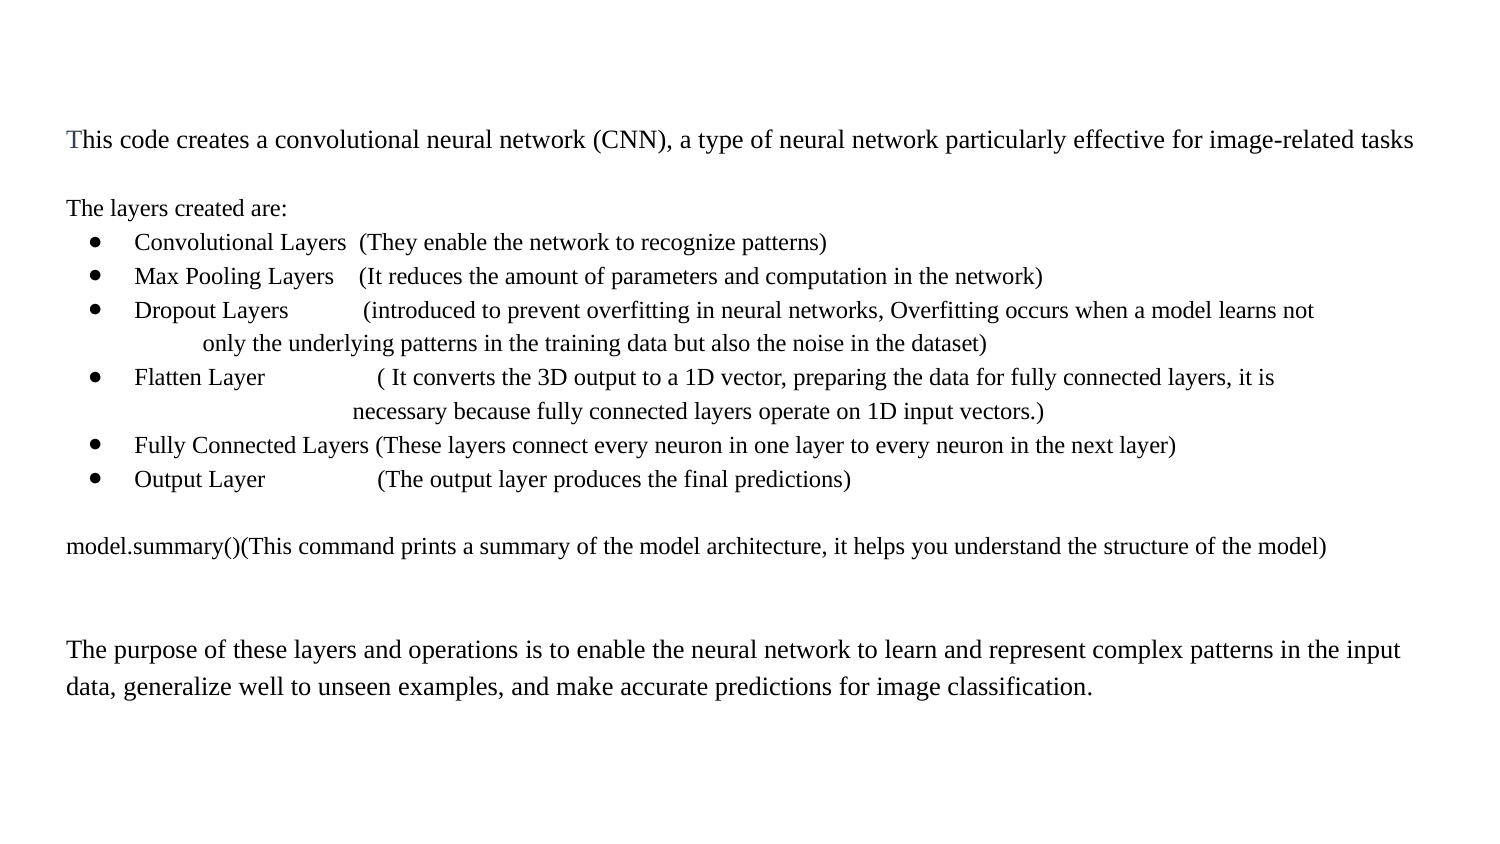

This code creates a convolutional neural network (CNN), a type of neural network particularly effective for image-related tasks

The layers created are:
Convolutional Layers  (They enable the network to recognize patterns)
Max Pooling Layers    (It reduces the amount of parameters and computation in the network)
Dropout Layers            (introduced to prevent overfitting in neural networks, Overfitting occurs when a model learns not
  					only the underlying patterns in the training data but also the noise in the dataset)
Flatten Layer                  ( It converts the 3D output to a 1D vector, preparing the data for fully connected layers, it is
   			                        necessary because fully connected layers operate on 1D input vectors.)
Fully Connected Layers (These layers connect every neuron in one layer to every neuron in the next layer)
Output Layer                  (The output layer produces the final predictions)

model.summary()(This command prints a summary of the model architecture, it helps you understand the structure of the model)

The purpose of these layers and operations is to enable the neural network to learn and represent complex patterns in the input data, generalize well to unseen examples, and make accurate predictions for image classification.